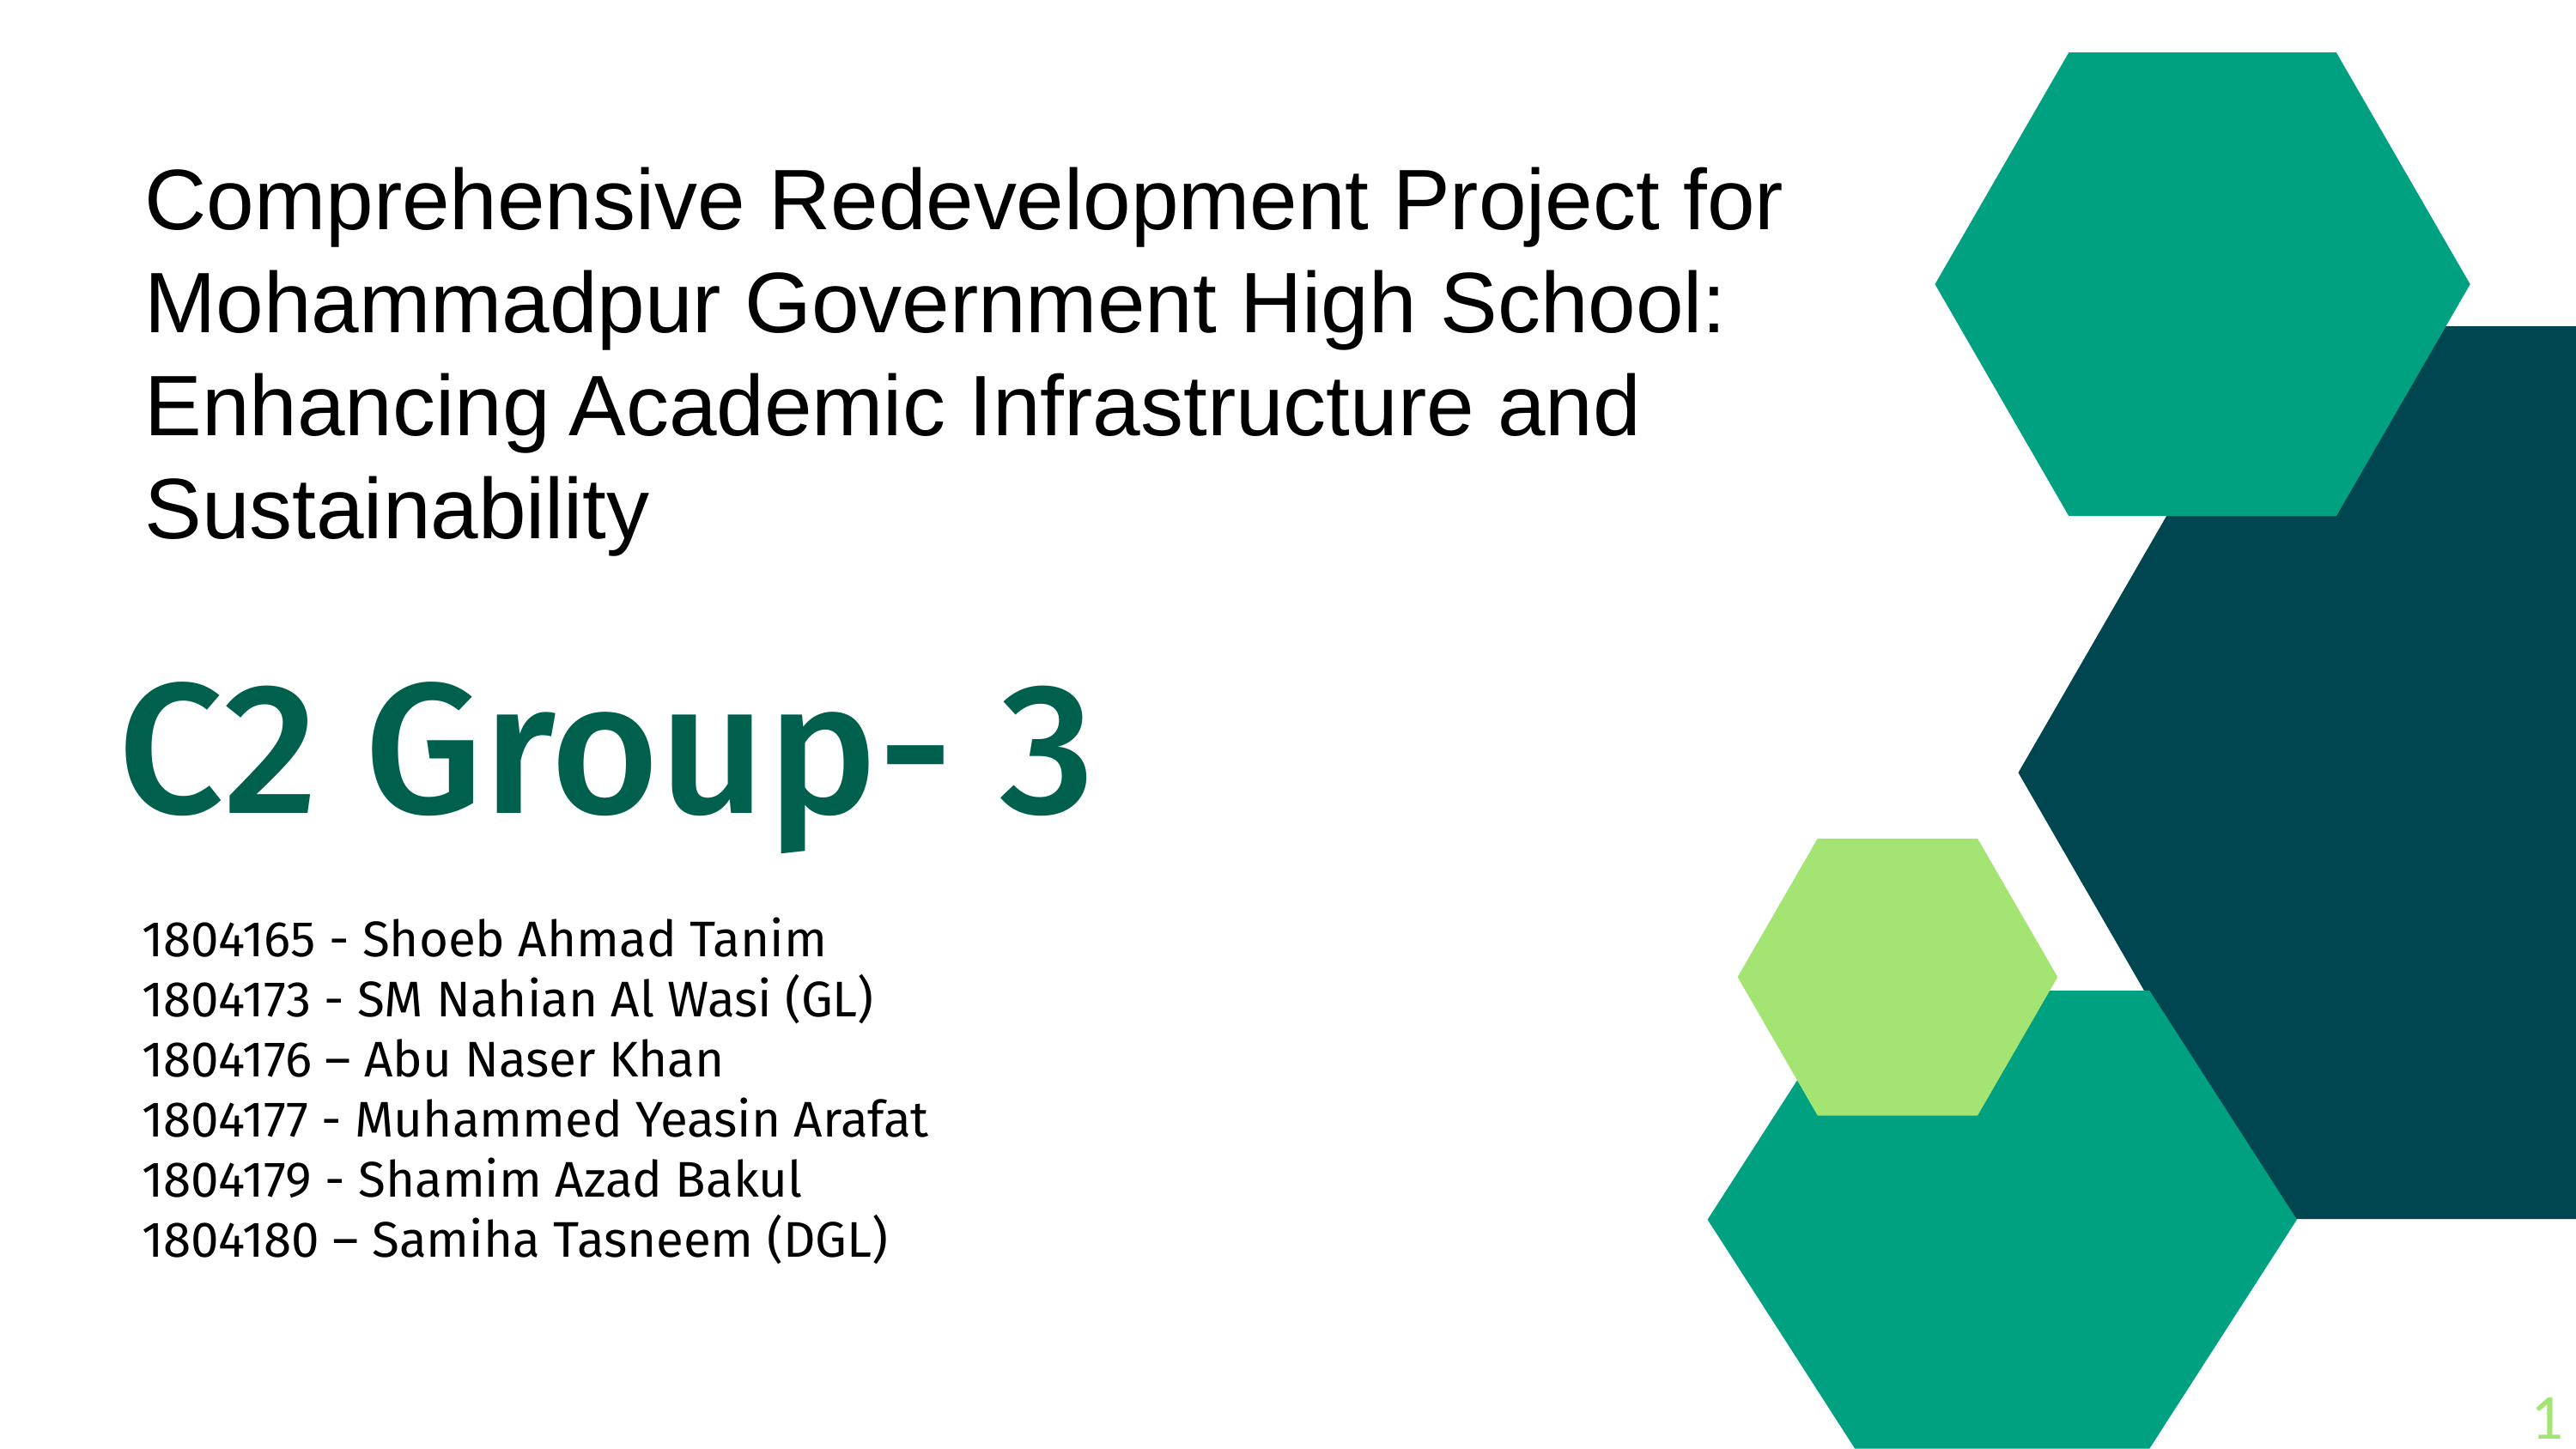

Comprehensive Redevelopment Project for Mohammadpur Government High School: Enhancing Academic Infrastructure and Sustainability

C2 Group- 3

 1804165 - Shoeb Ahmad Tanim
 1804173 - SM Nahian Al Wasi (GL)
 1804176 – Abu Naser Khan
 1804177 - Muhammed Yeasin Arafat
 1804179 - Shamim Azad Bakul
 1804180 – Samiha Tasneem (DGL)

1